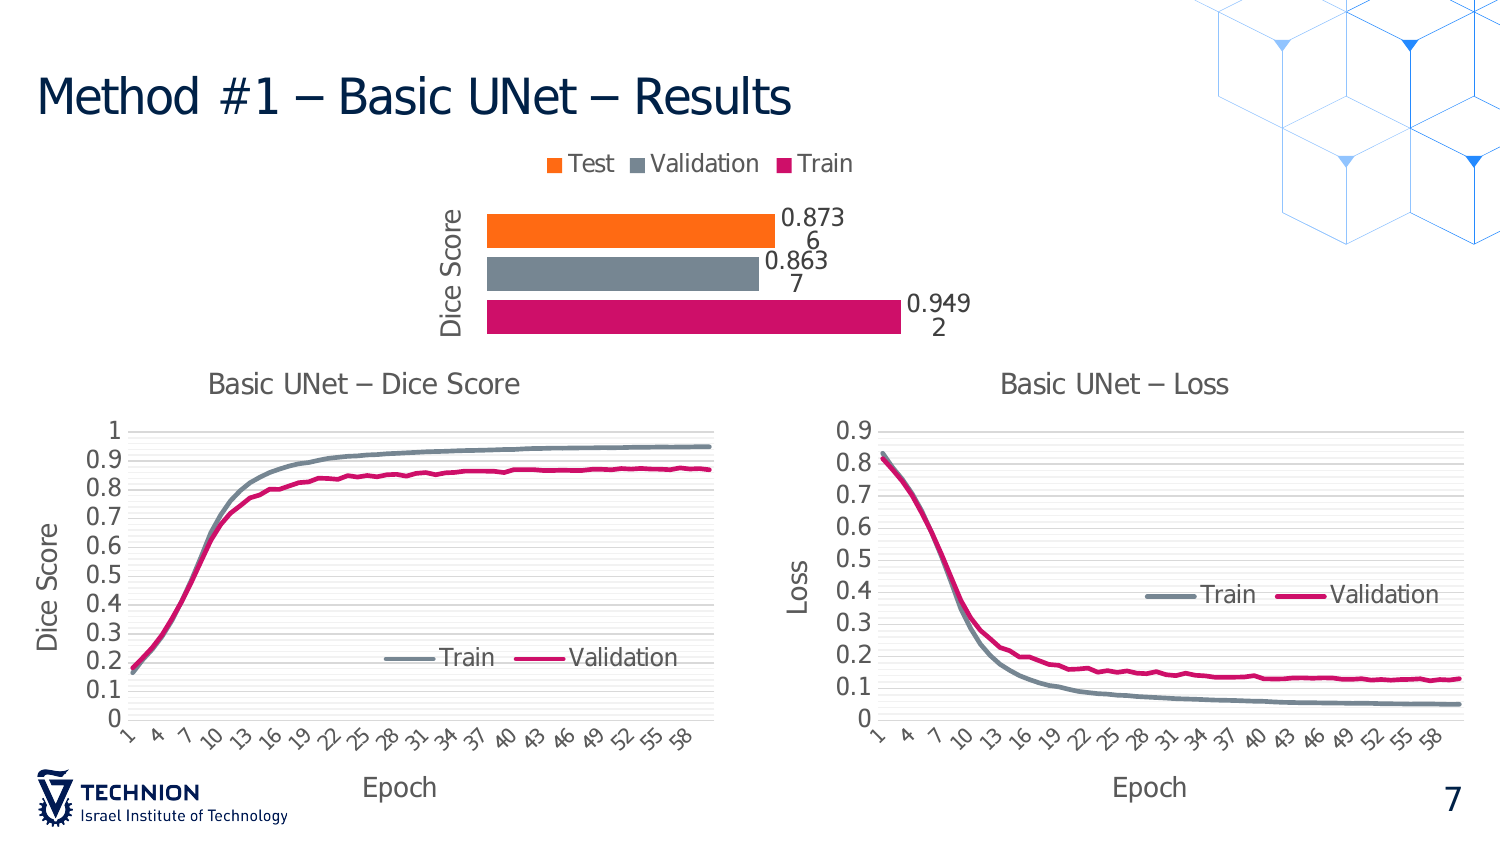

# Method #1 – Basic UNet – Results

### Chart

| Category | Train | Validation | Test |
|---|---|---|---|
| Basic Unet | 0.9492 | 0.8637 | 0.8736 |

### Chart: Basic UNet – Dice Score

| Category | Train | Validation |
|---|---|---|

### Chart: Basic UNet – Loss

| Category | Train | Validation |
|---|---|---|
7